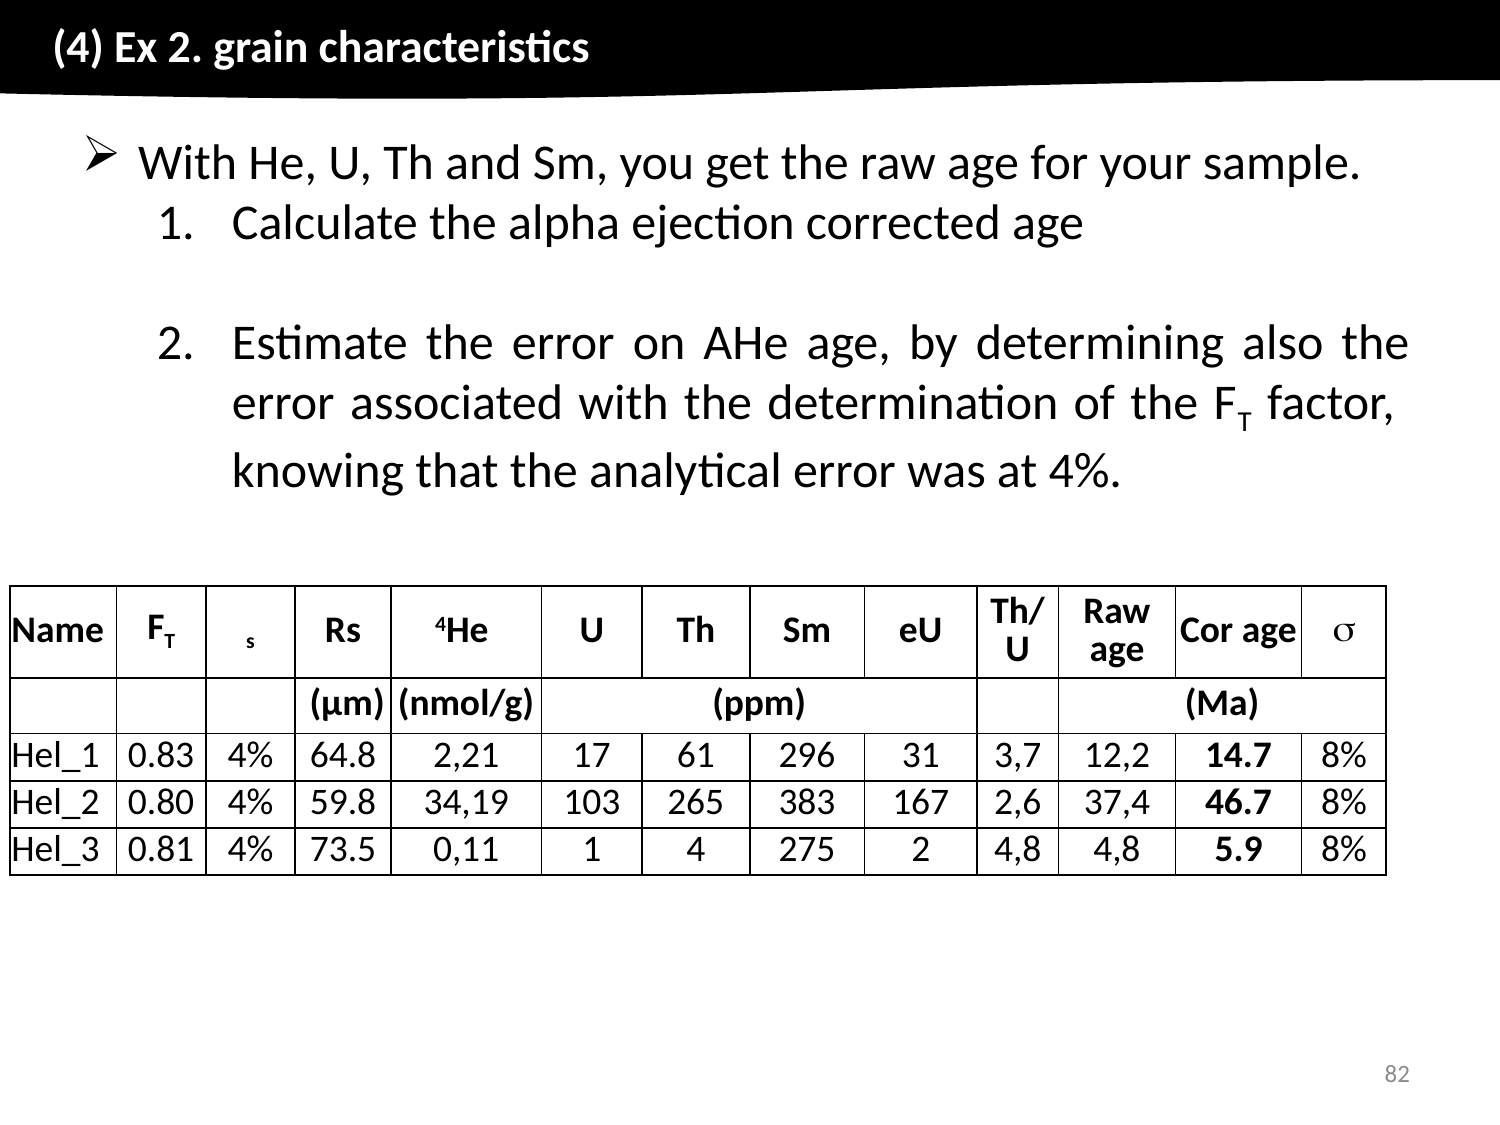

(4) Ex 2. grain characteristics
With He, U, Th and Sm, you get the raw age for your sample.
Calculate the alpha ejection corrected age

Estimate the error on AHe age, by determining also the error associated with the determination of the FT factor,  knowing that the analytical error was at 4%.
| Name | FT | s | Rs | 4He | U | Th | Sm | eU | Th/U | Raw age | Cor age | σ |
| --- | --- | --- | --- | --- | --- | --- | --- | --- | --- | --- | --- | --- |
|  |  |  | (µm) | (nmol/g) | (ppm) |  |  |  |  | (Ma) |  |  |
| Hel\_1 | 0.83 | 4% | 64.8 | 2,21 | 17 | 61 | 296 | 31 | 3,7 | 12,2 | 14.7 | 8% |
| Hel\_2 | 0.80 | 4% | 59.8 | 34,19 | 103 | 265 | 383 | 167 | 2,6 | 37,4 | 46.7 | 8% |
| Hel\_3 | 0.81 | 4% | 73.5 | 0,11 | 1 | 4 | 275 | 2 | 4,8 | 4,8 | 5.9 | 8% |
82